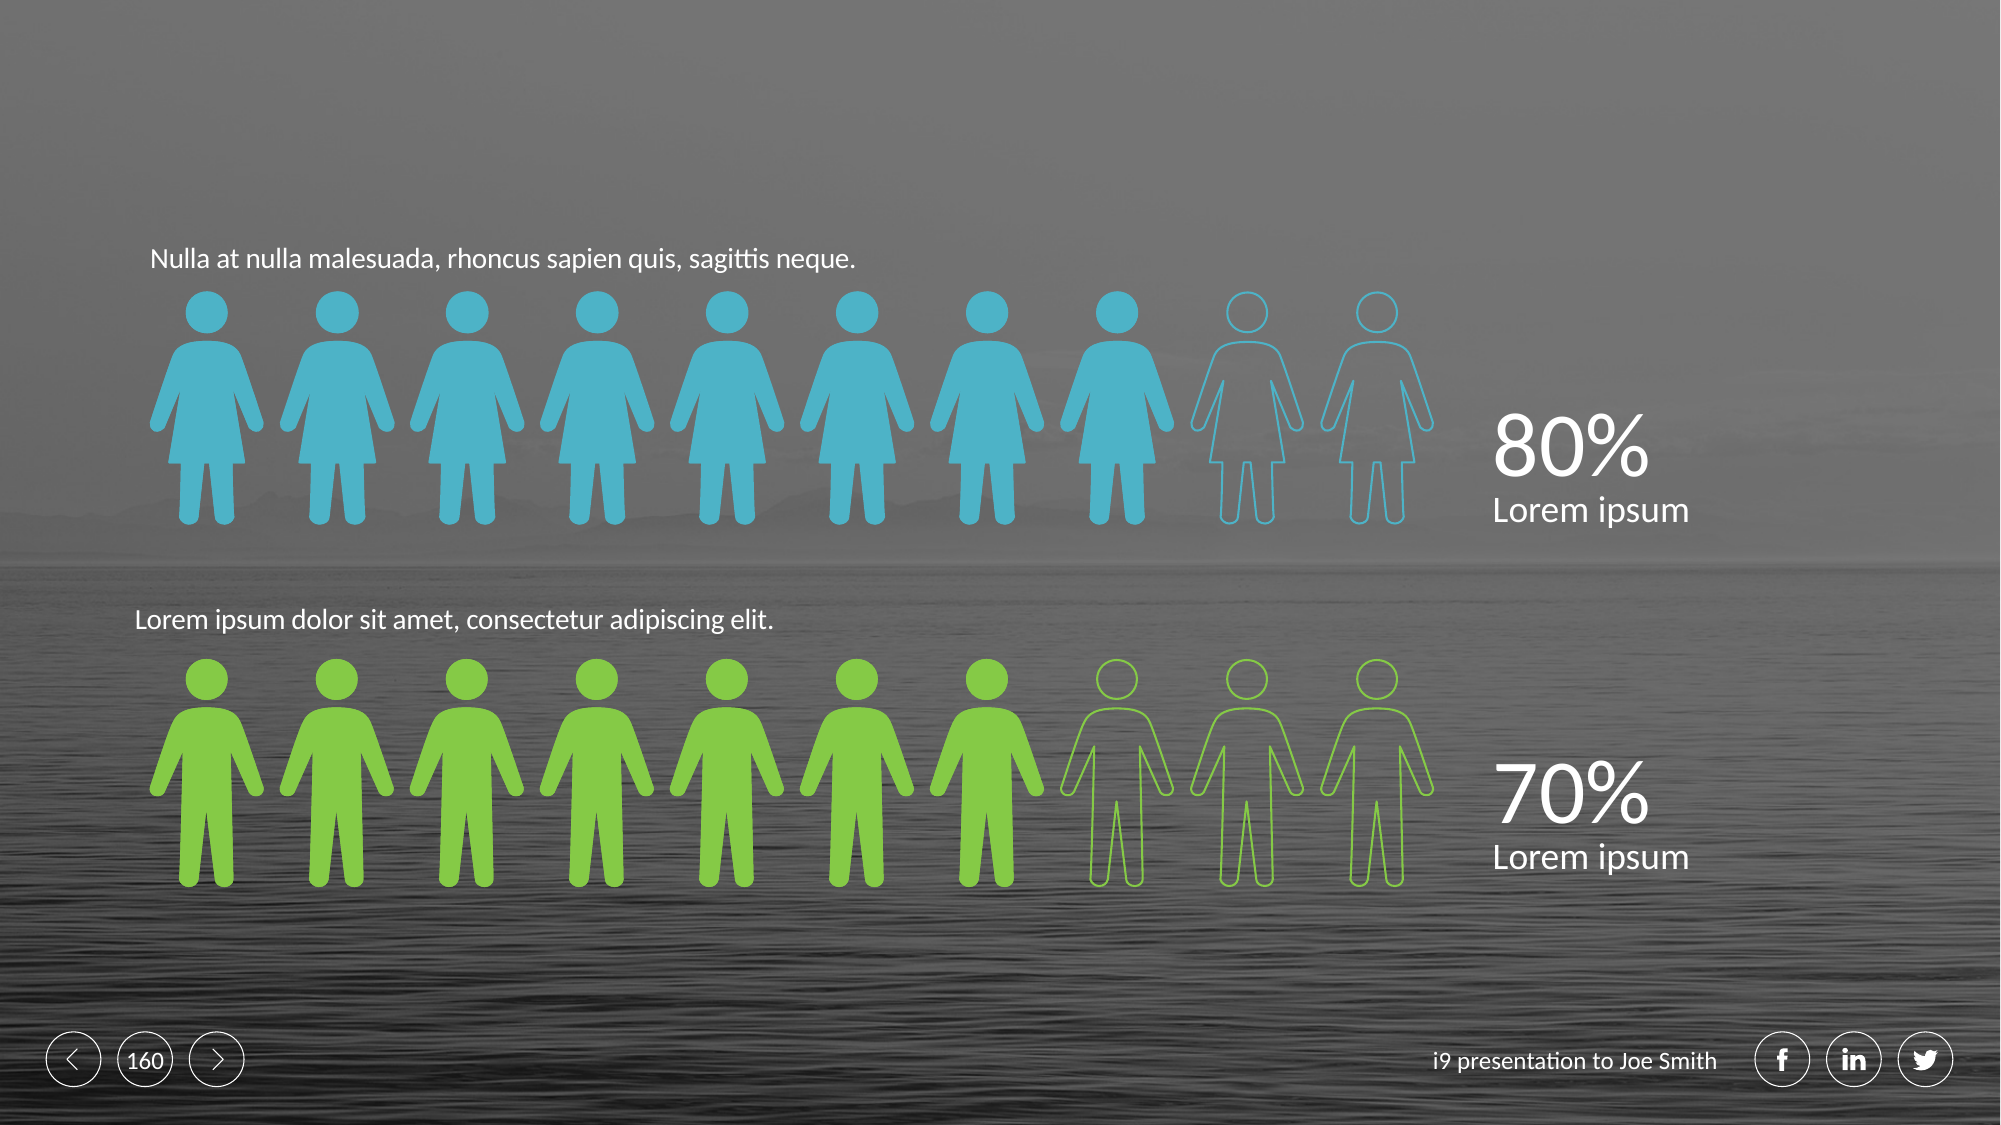

Nulla at nulla malesuada, rhoncus sapien quis, sagittis neque.

80%
Lorem ipsum
Lorem ipsum dolor sit amet, consectetur adipiscing elit.

70%
Lorem ipsum
Photograph is public domain. License info:
All photos published on Unsplash are licensed under Creative Commons Zero which means you can copy, modify, distribute and use the photos for free, including commercial purposes, without asking permission from or providing attribution to the photographer or Unsplash.
CREATIVE COMMONS ZERO: http://creativecommons.org/publicdomain/zero/1.0/